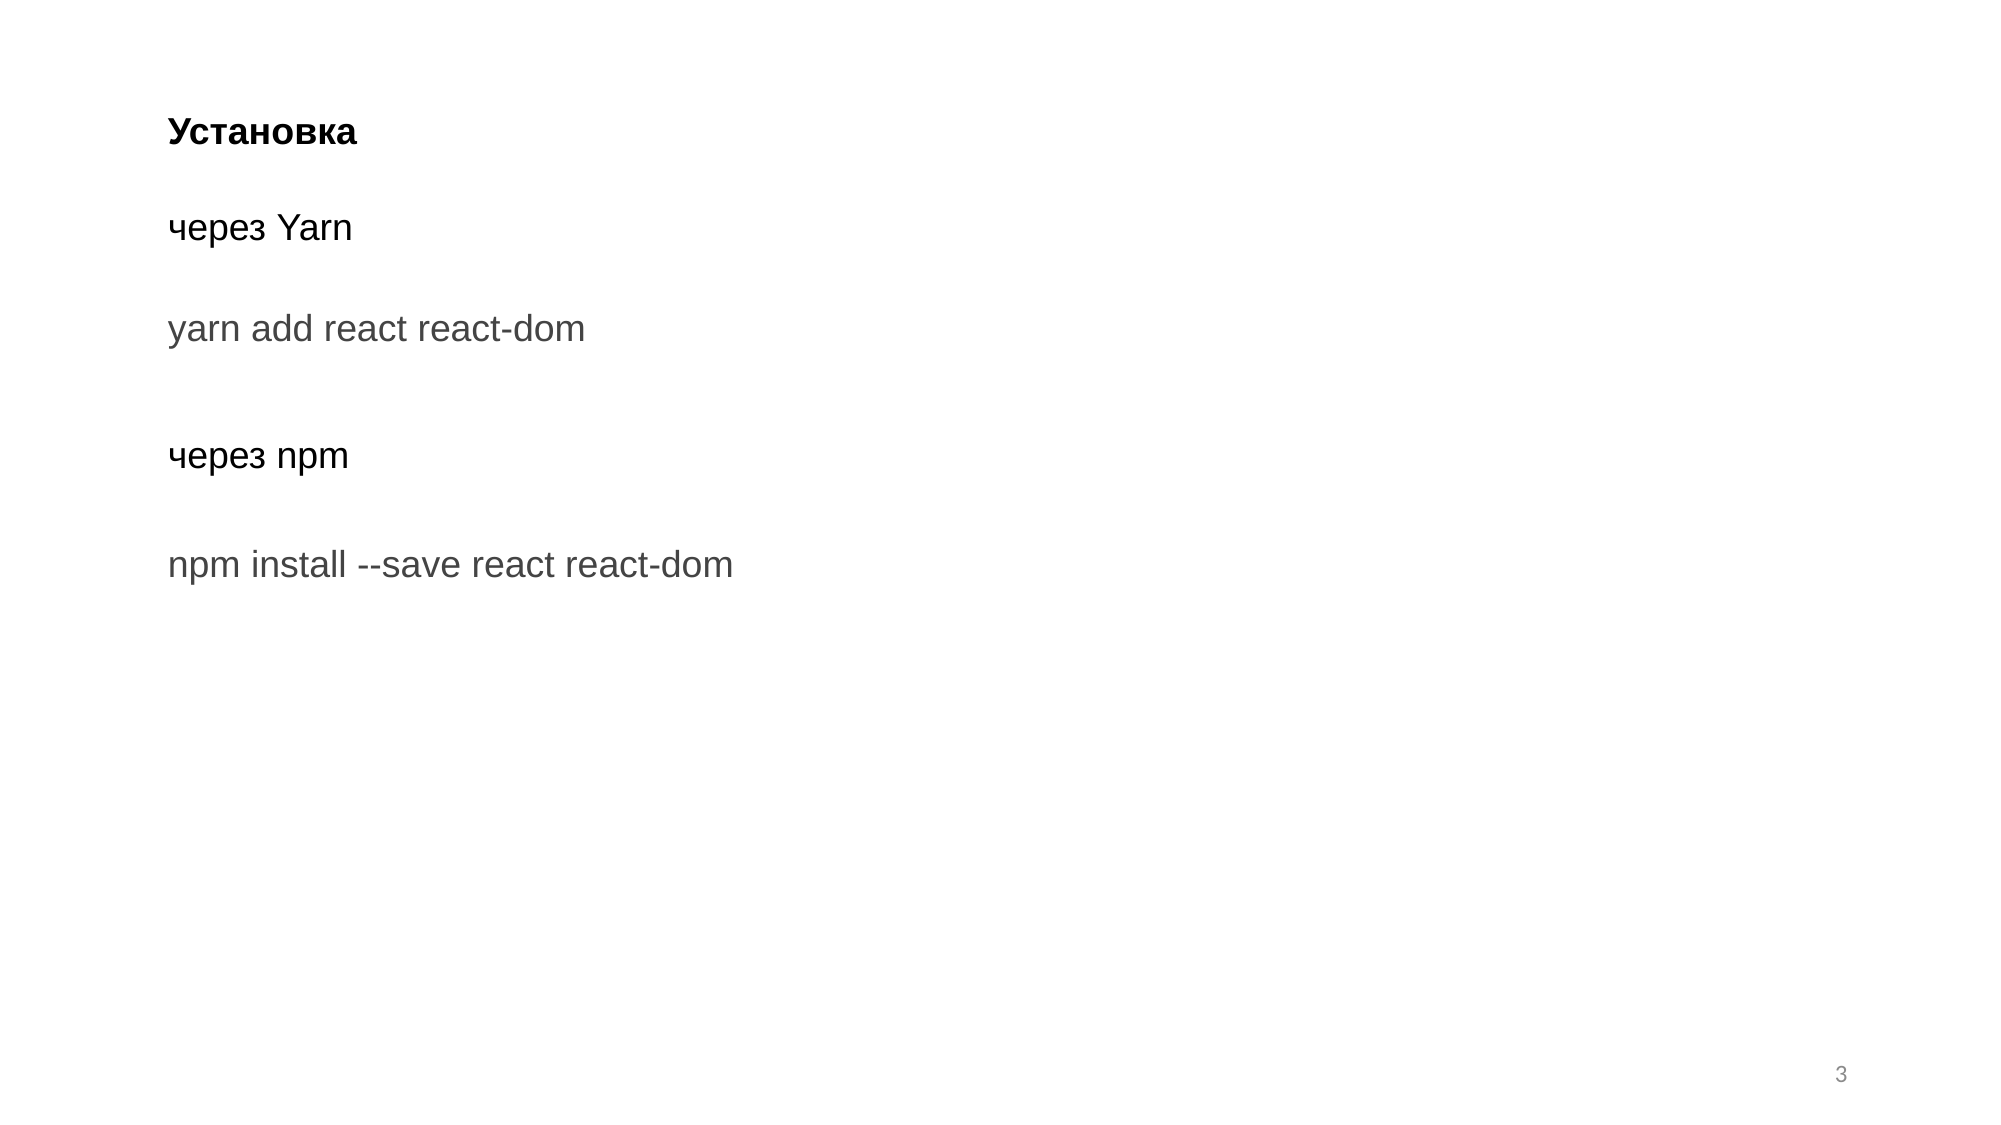

Установка
через Yarn
yarn add react react-dom
через npm
npm install --save react react-dom
3